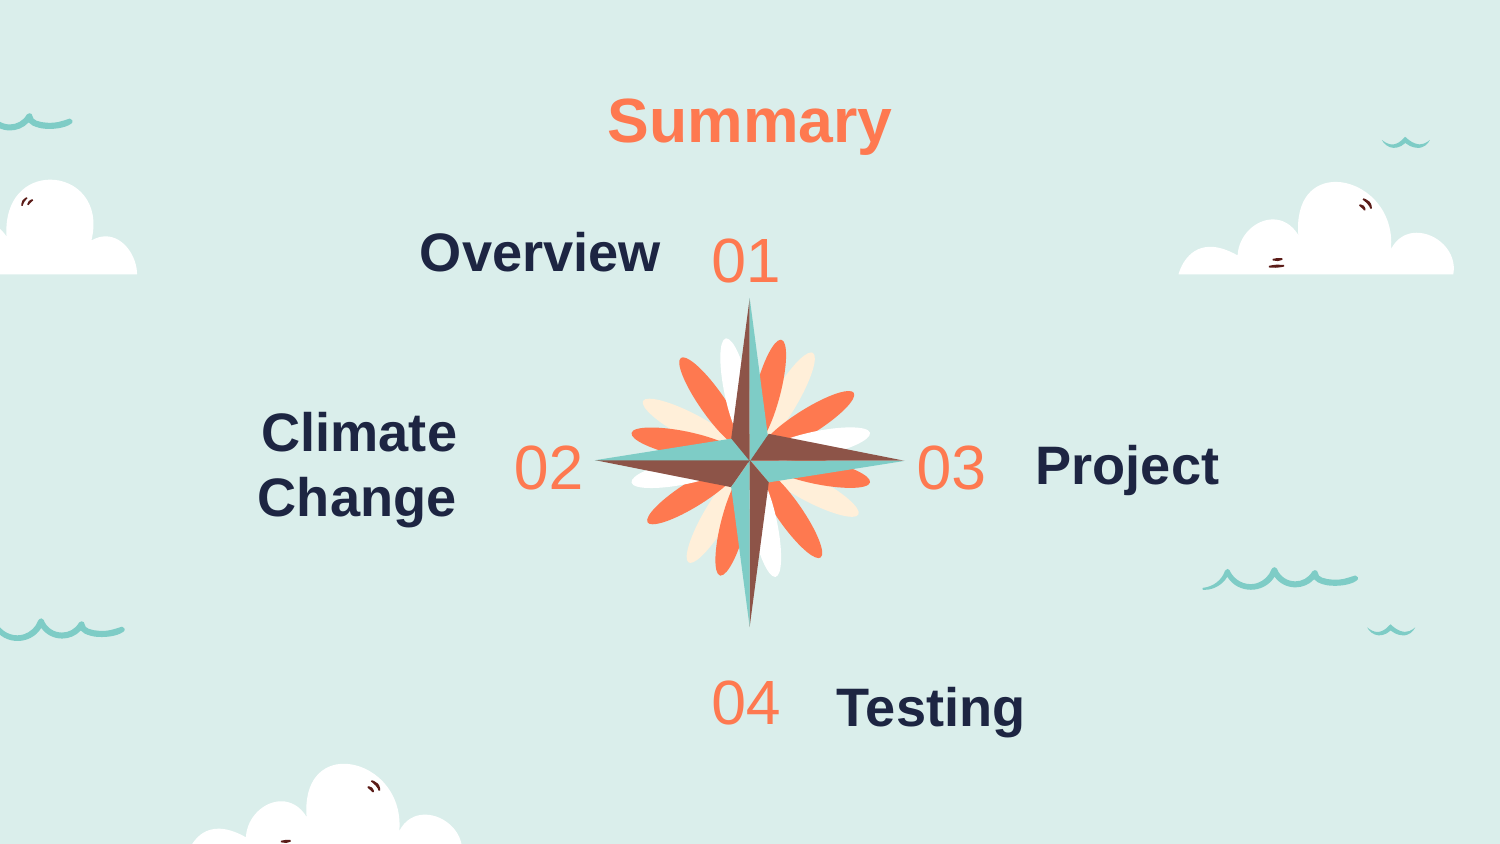

Summary
Overview
01

02
03
Climate Change
# Project
04
Testing